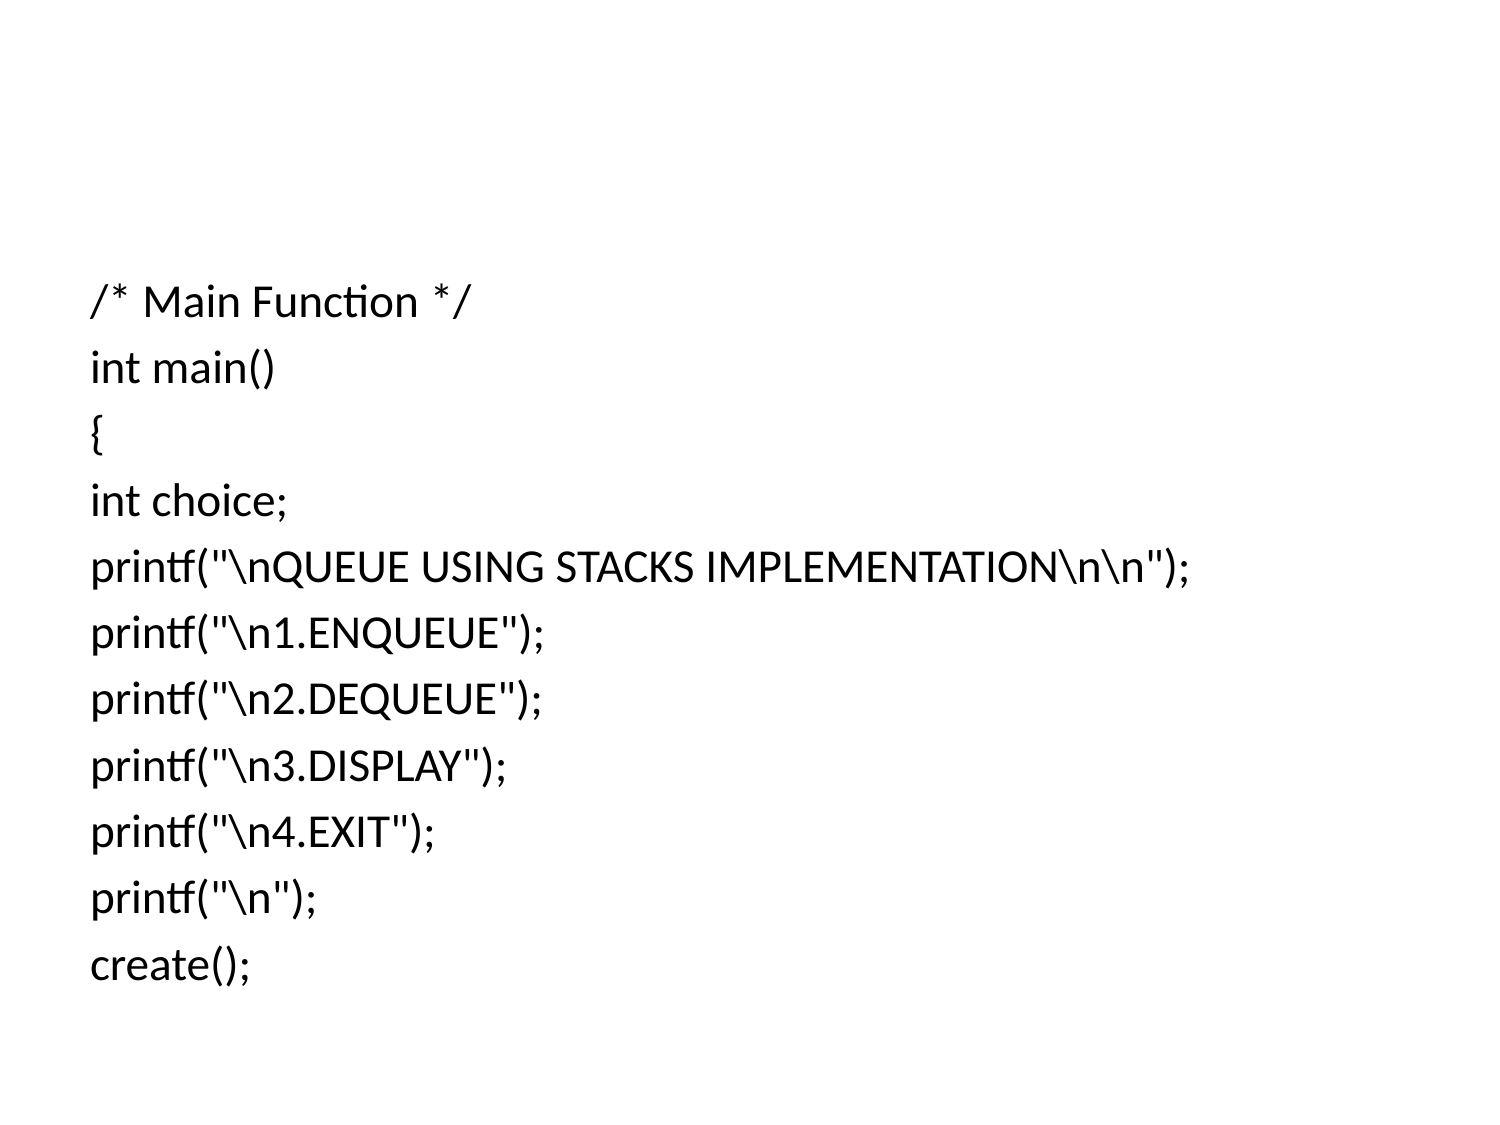

#
/* Main Function */
int main()
{
int choice;
printf("\nQUEUE USING STACKS IMPLEMENTATION\n\n");
printf("\n1.ENQUEUE");
printf("\n2.DEQUEUE");
printf("\n3.DISPLAY");
printf("\n4.EXIT");
printf("\n");
create();